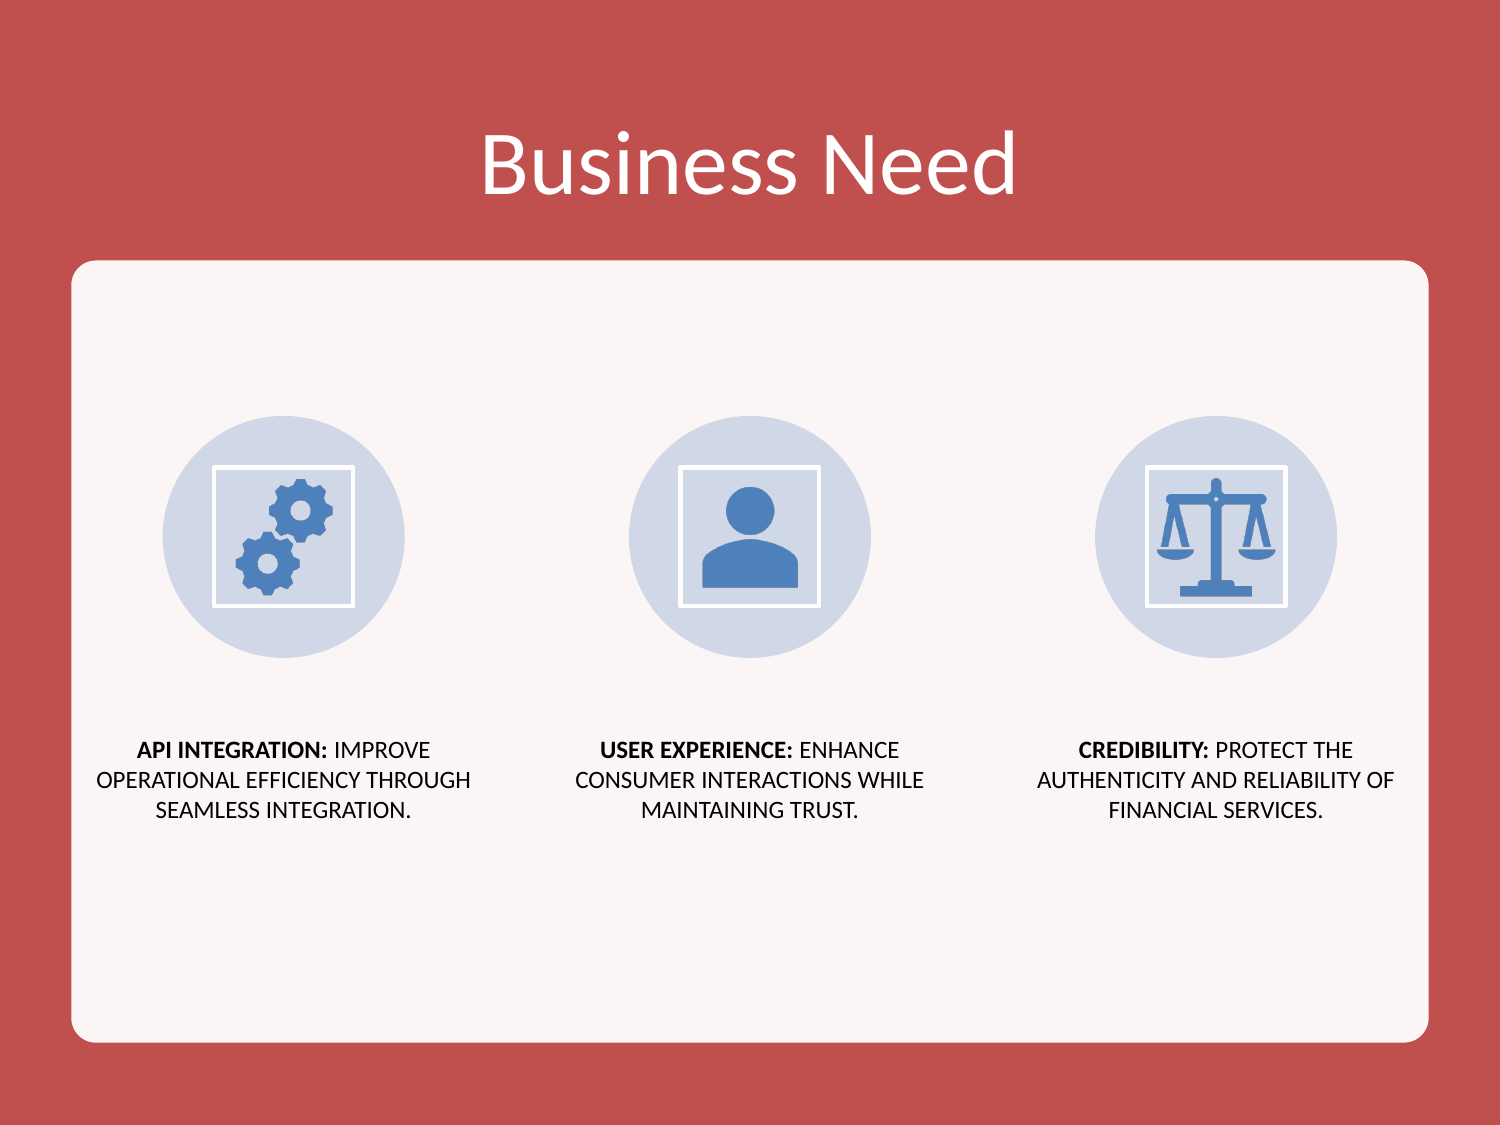

# Business Need

API Integration: Improve operational efficiency through seamless integration.
User Experience: Enhance consumer interactions while maintaining trust.
Credibility: Protect the authenticity and reliability of financial services.